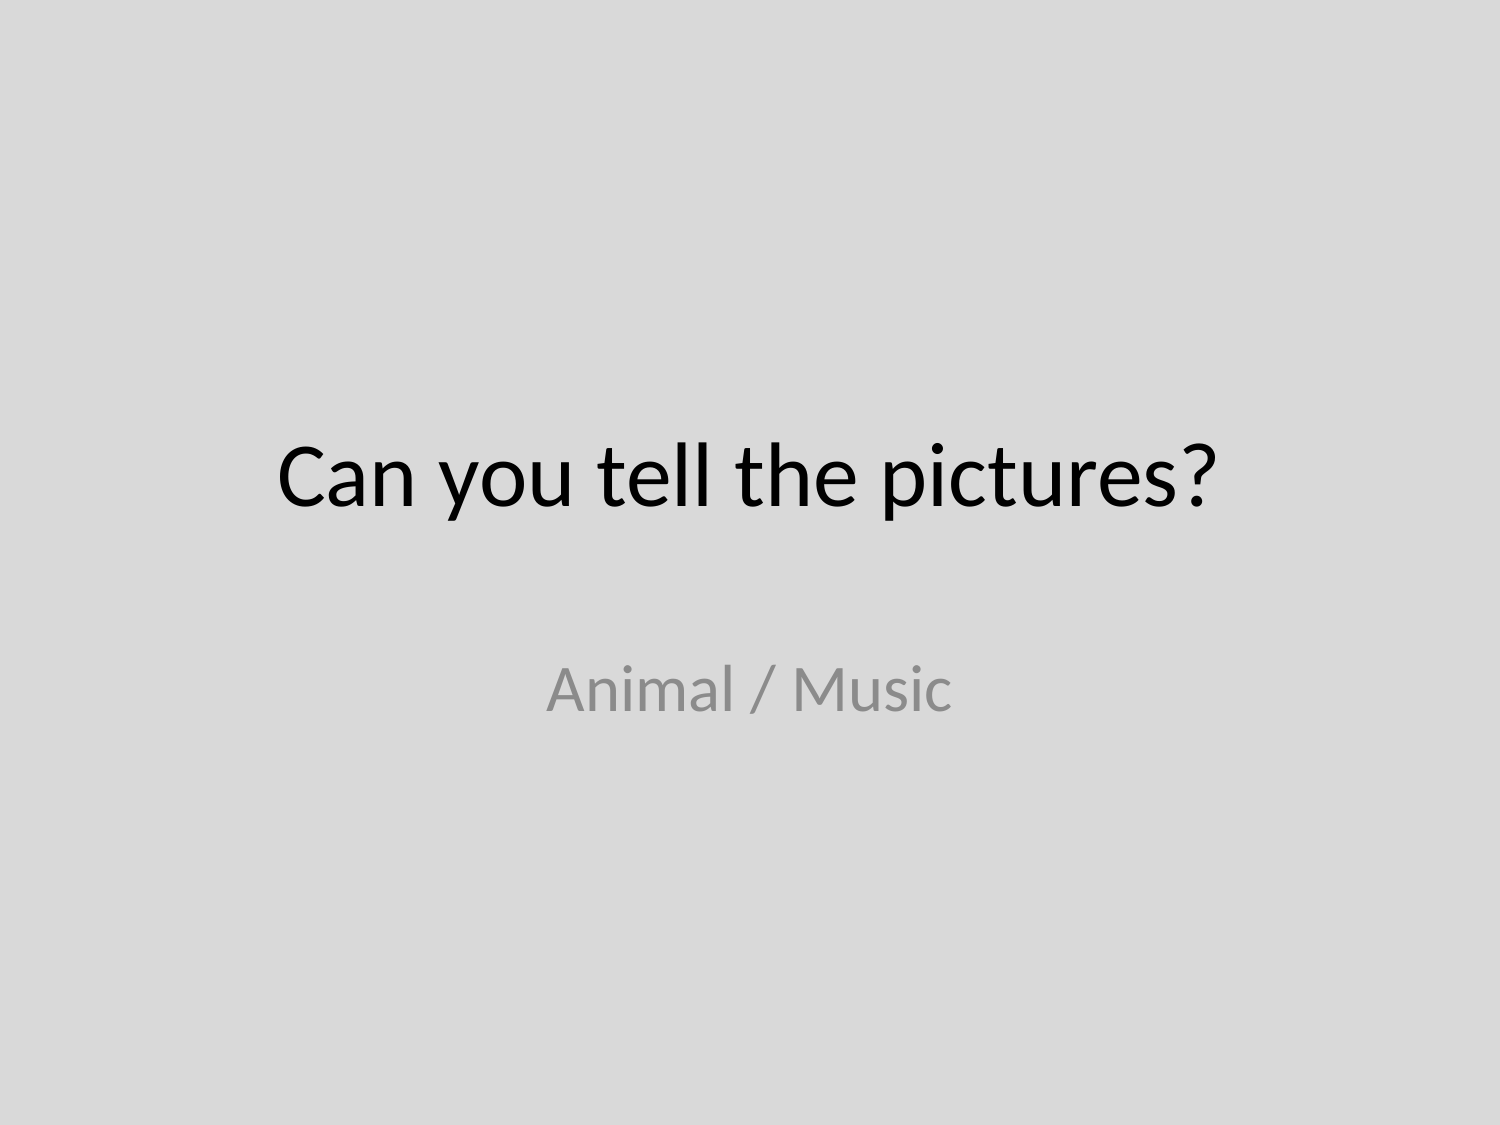

# Can you tell the pictures?
Animal / Music